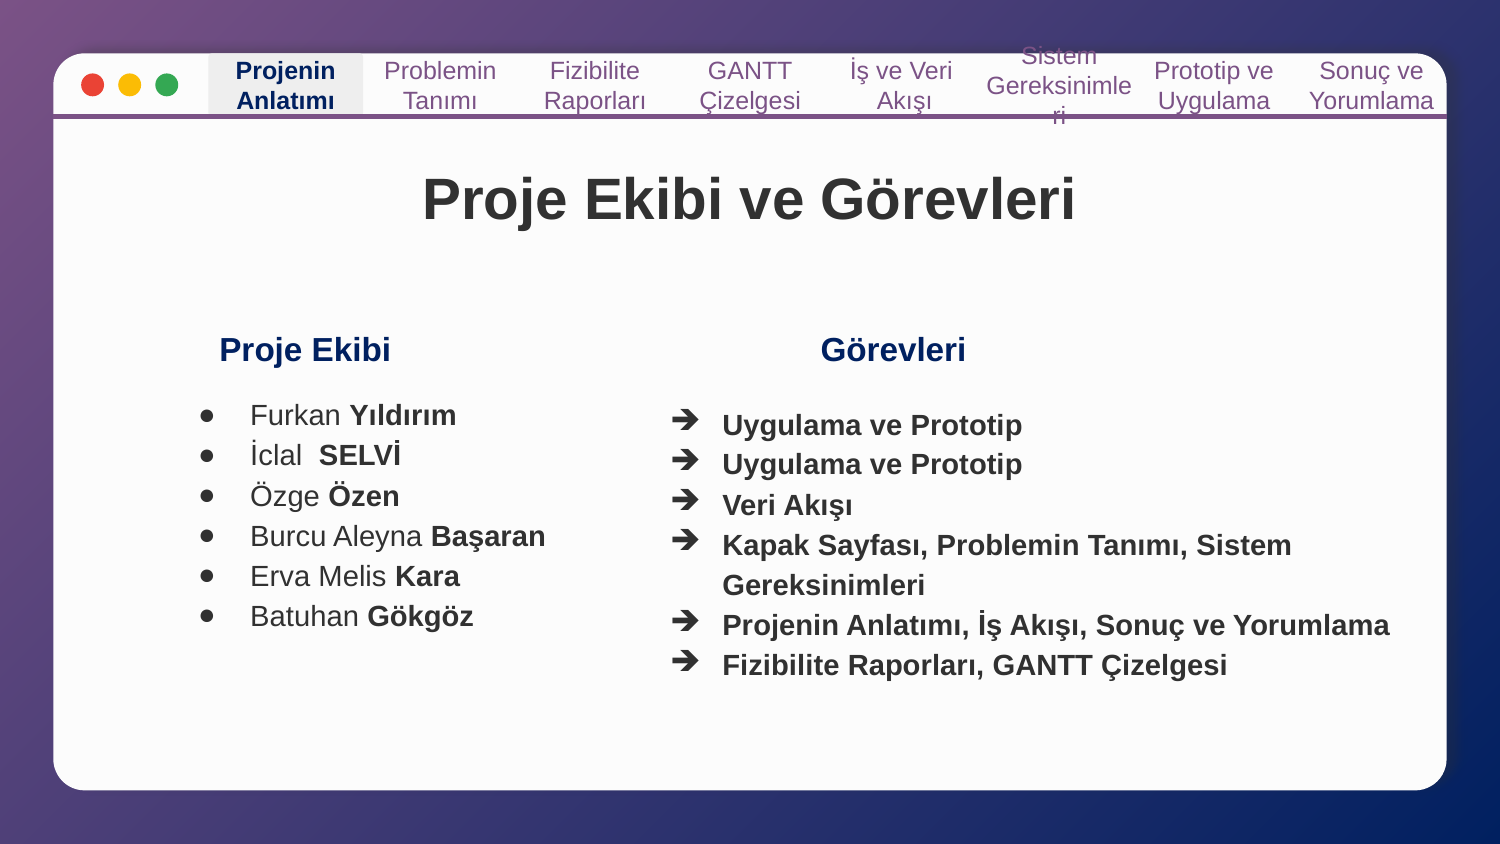

Projenin Anlatımı
Fizibilite Raporları
GANTT Çizelgesi
İş ve Veri
Akışı
Sistem Gereksinimleri
Prototip ve Uygulama
Sonuç ve Yorumlama
Problemin Tanımı

# Proje Ekibi ve Görevleri
Proje Ekibi
Görevleri
Furkan Yıldırım
İclal  SELVİ
Özge Özen
Burcu Aleyna Başaran
Erva Melis Kara
Batuhan Gökgöz
Uygulama ve Prototip
Uygulama ve Prototip
Veri Akışı
Kapak Sayfası, Problemin Tanımı, Sistem Gereksinimleri
Projenin Anlatımı, İş Akışı, Sonuç ve Yorumlama
Fizibilite Raporları, GANTT Çizelgesi